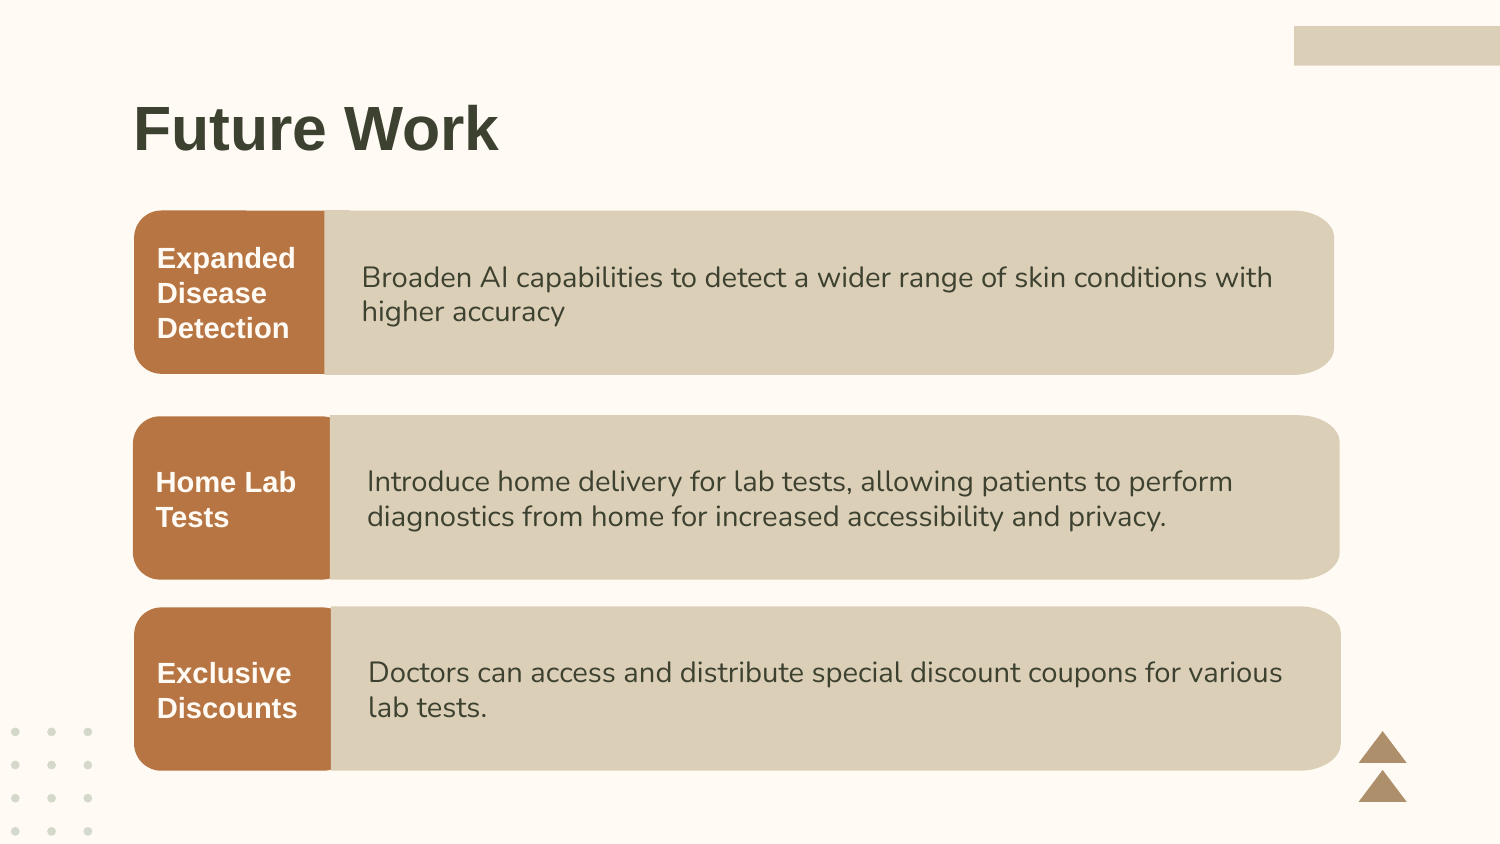

# Future Work
Expanded Disease Detection
Broaden AI capabilities to detect a wider range of skin conditions with higher accuracy
Introduce home delivery for lab tests, allowing patients to perform diagnostics from home for increased accessibility and privacy.
Home Lab Tests
Doctors can access and distribute special discount coupons for various lab tests.
Exclusive Discounts